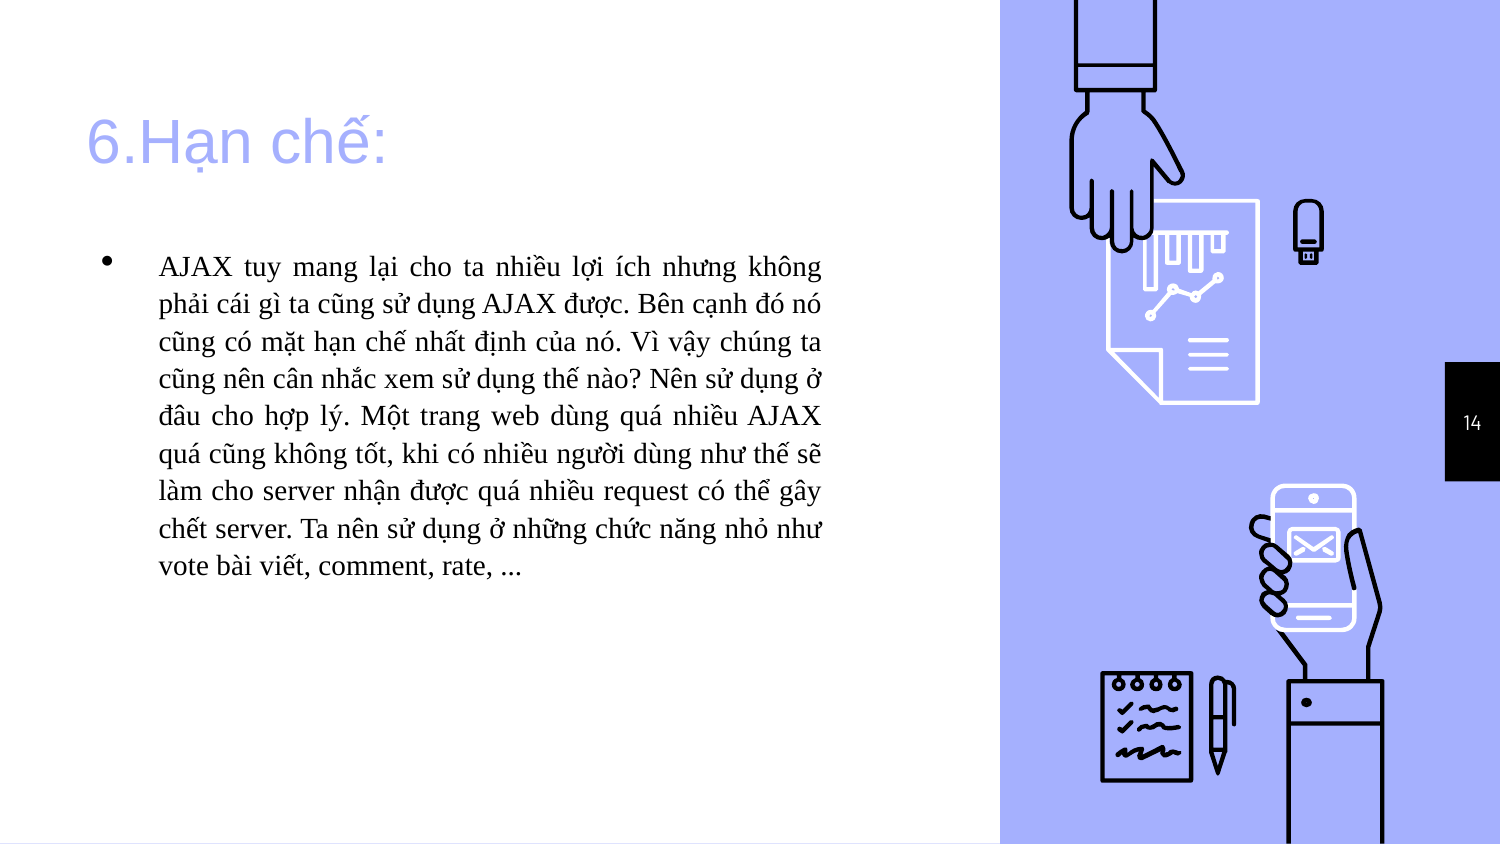

# 6.Hạn chế:
AJAX tuy mang lại cho ta nhiều lợi ích nhưng không phải cái gì ta cũng sử dụng AJAX được. Bên cạnh đó nó cũng có mặt hạn chế nhất định của nó. Vì vậy chúng ta cũng nên cân nhắc xem sử dụng thế nào? Nên sử dụng ở đâu cho hợp lý. Một trang web dùng quá nhiều AJAX quá cũng không tốt, khi có nhiều người dùng như thế sẽ làm cho server nhận được quá nhiều request có thể gây chết server. Ta nên sử dụng ở những chức năng nhỏ như vote bài viết, comment, rate, ...
14